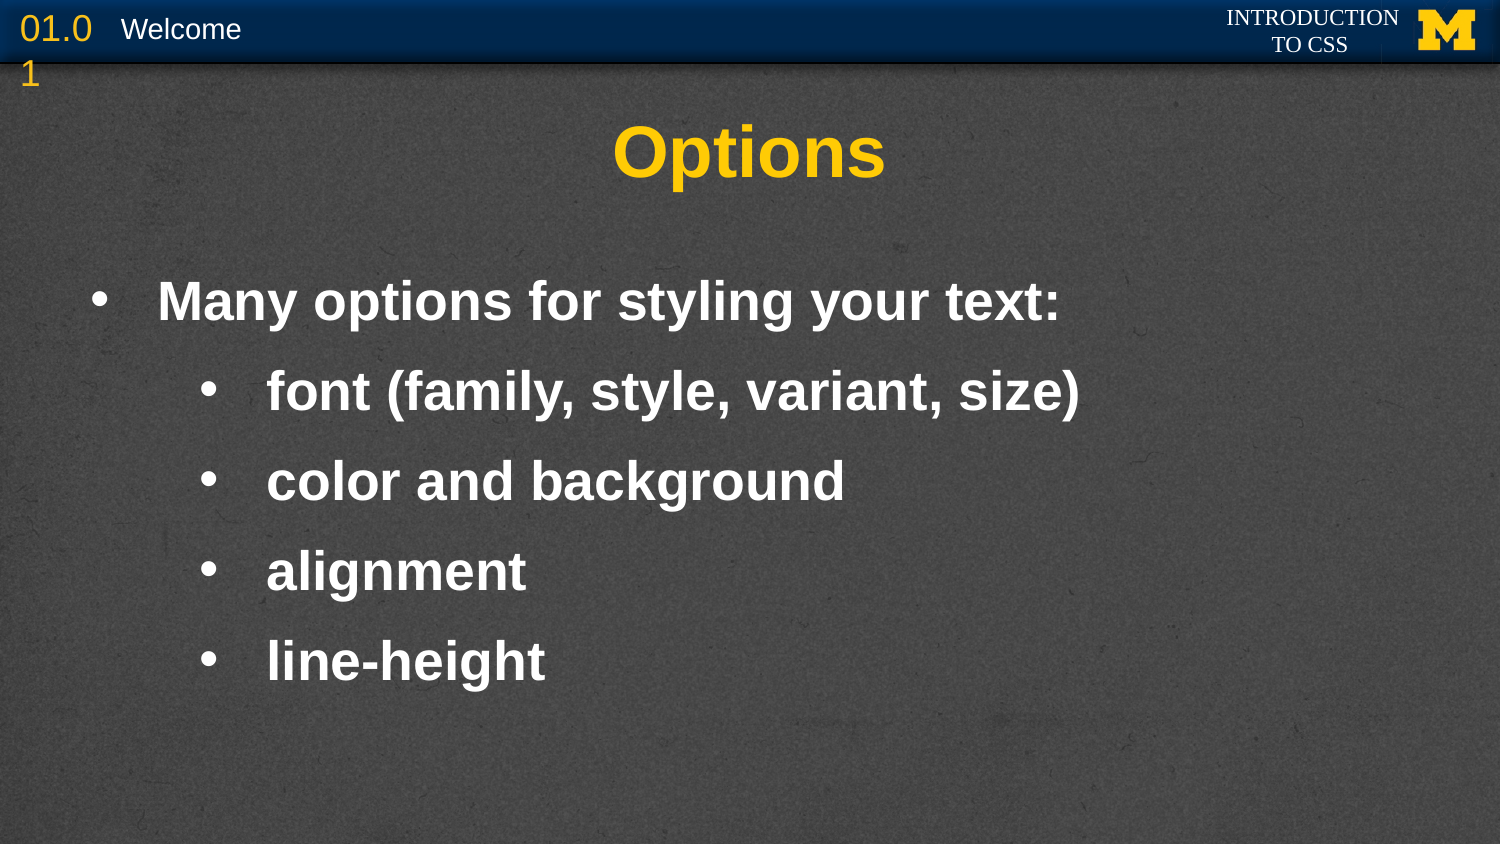

# Options
Many options for styling your text:
font (family, style, variant, size)
color and background
alignment
line-height